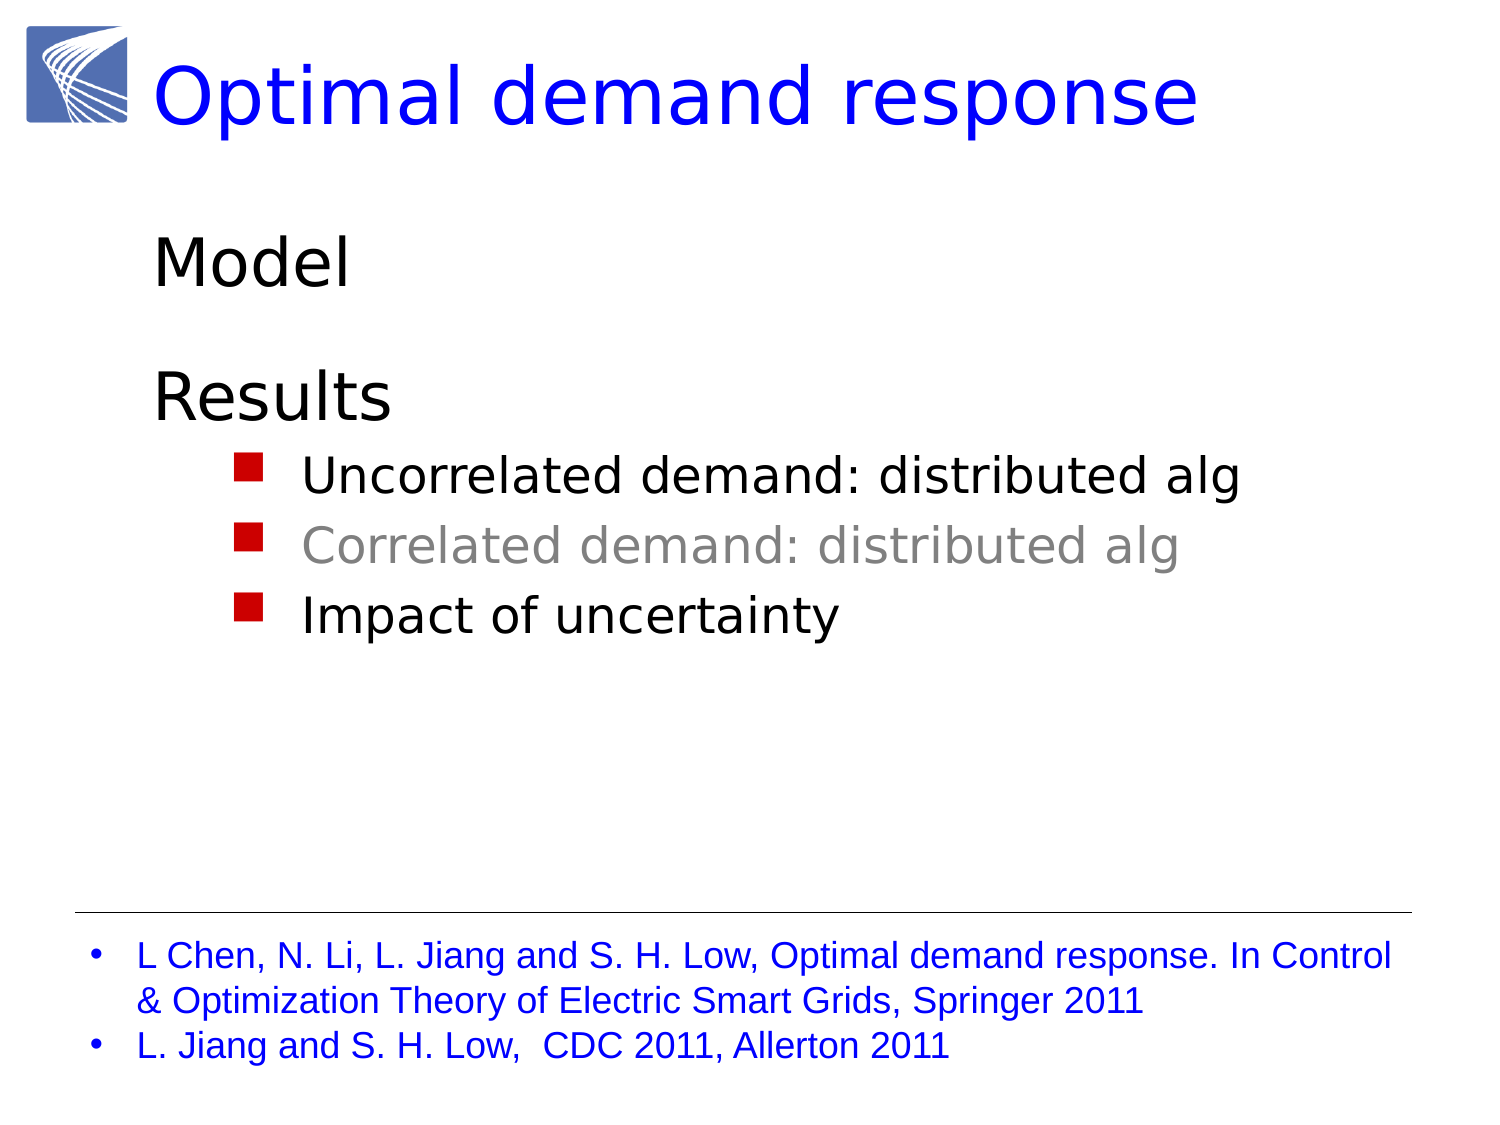

# Optimal demand response
Model

Results
Uncorrelated demand: distributed alg
Correlated demand: distributed alg
Impact of uncertainty
L Chen, N. Li, L. Jiang and S. H. Low, Optimal demand response. In Control & Optimization Theory of Electric Smart Grids, Springer 2011
L. Jiang and S. H. Low,  CDC 2011, Allerton 2011